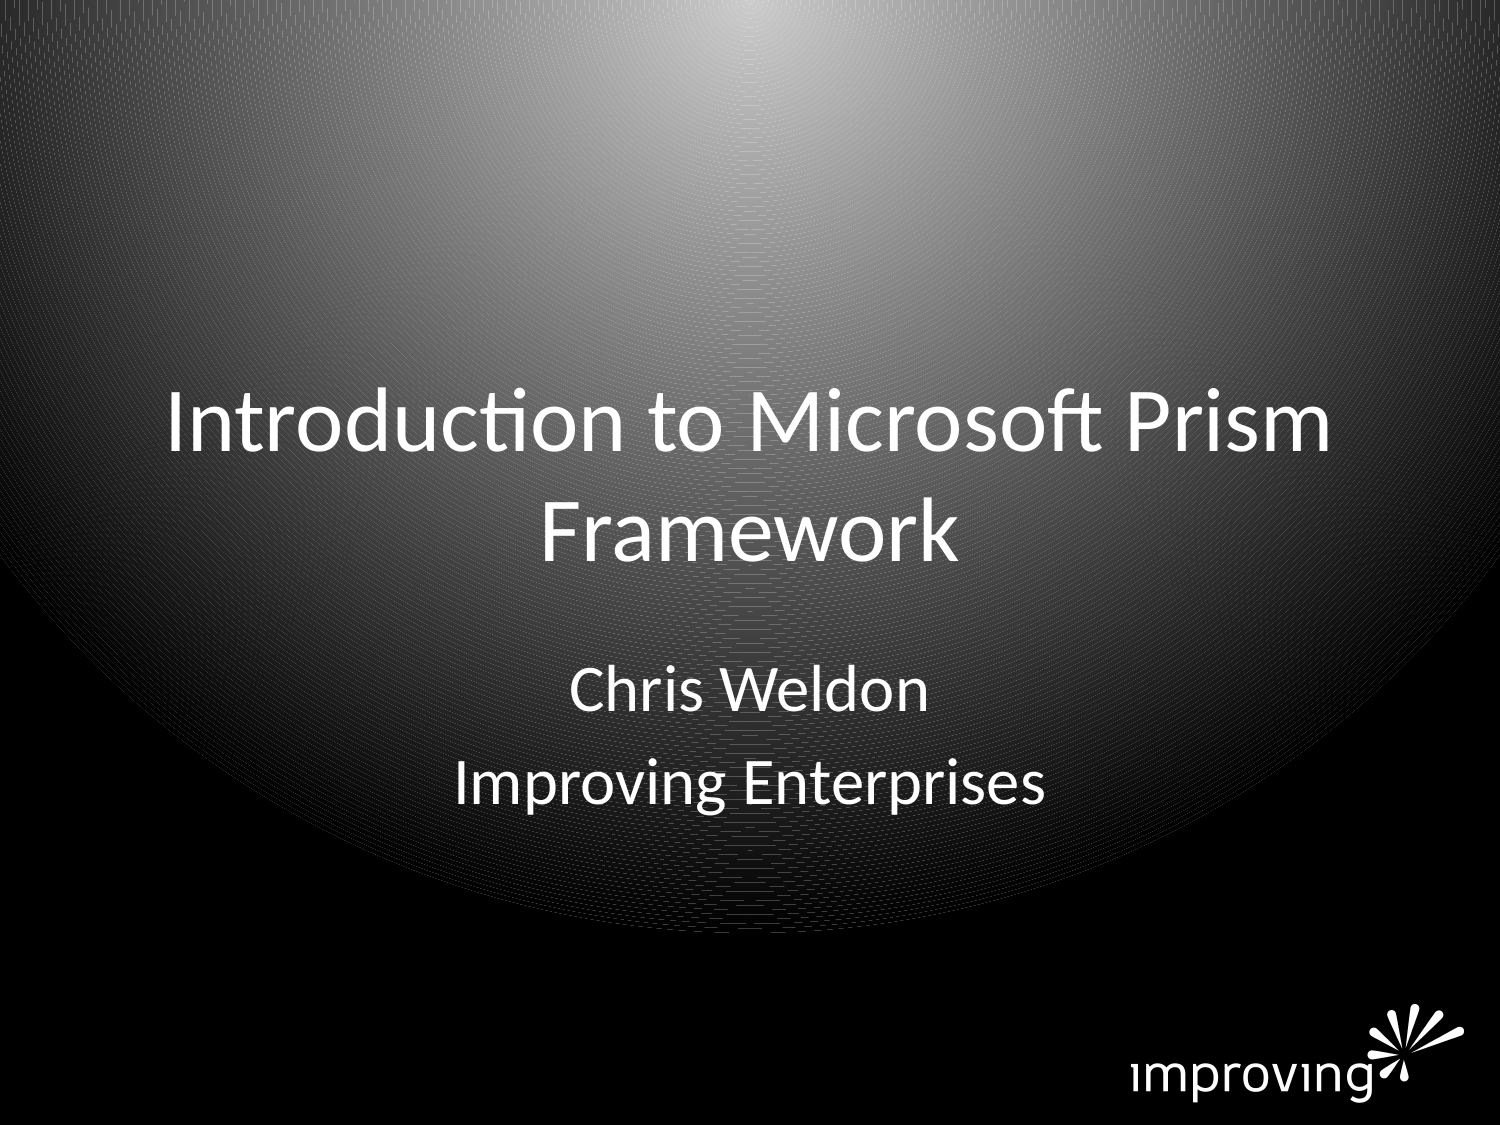

# Introduction to Microsoft Prism Framework
Chris Weldon
Improving Enterprises